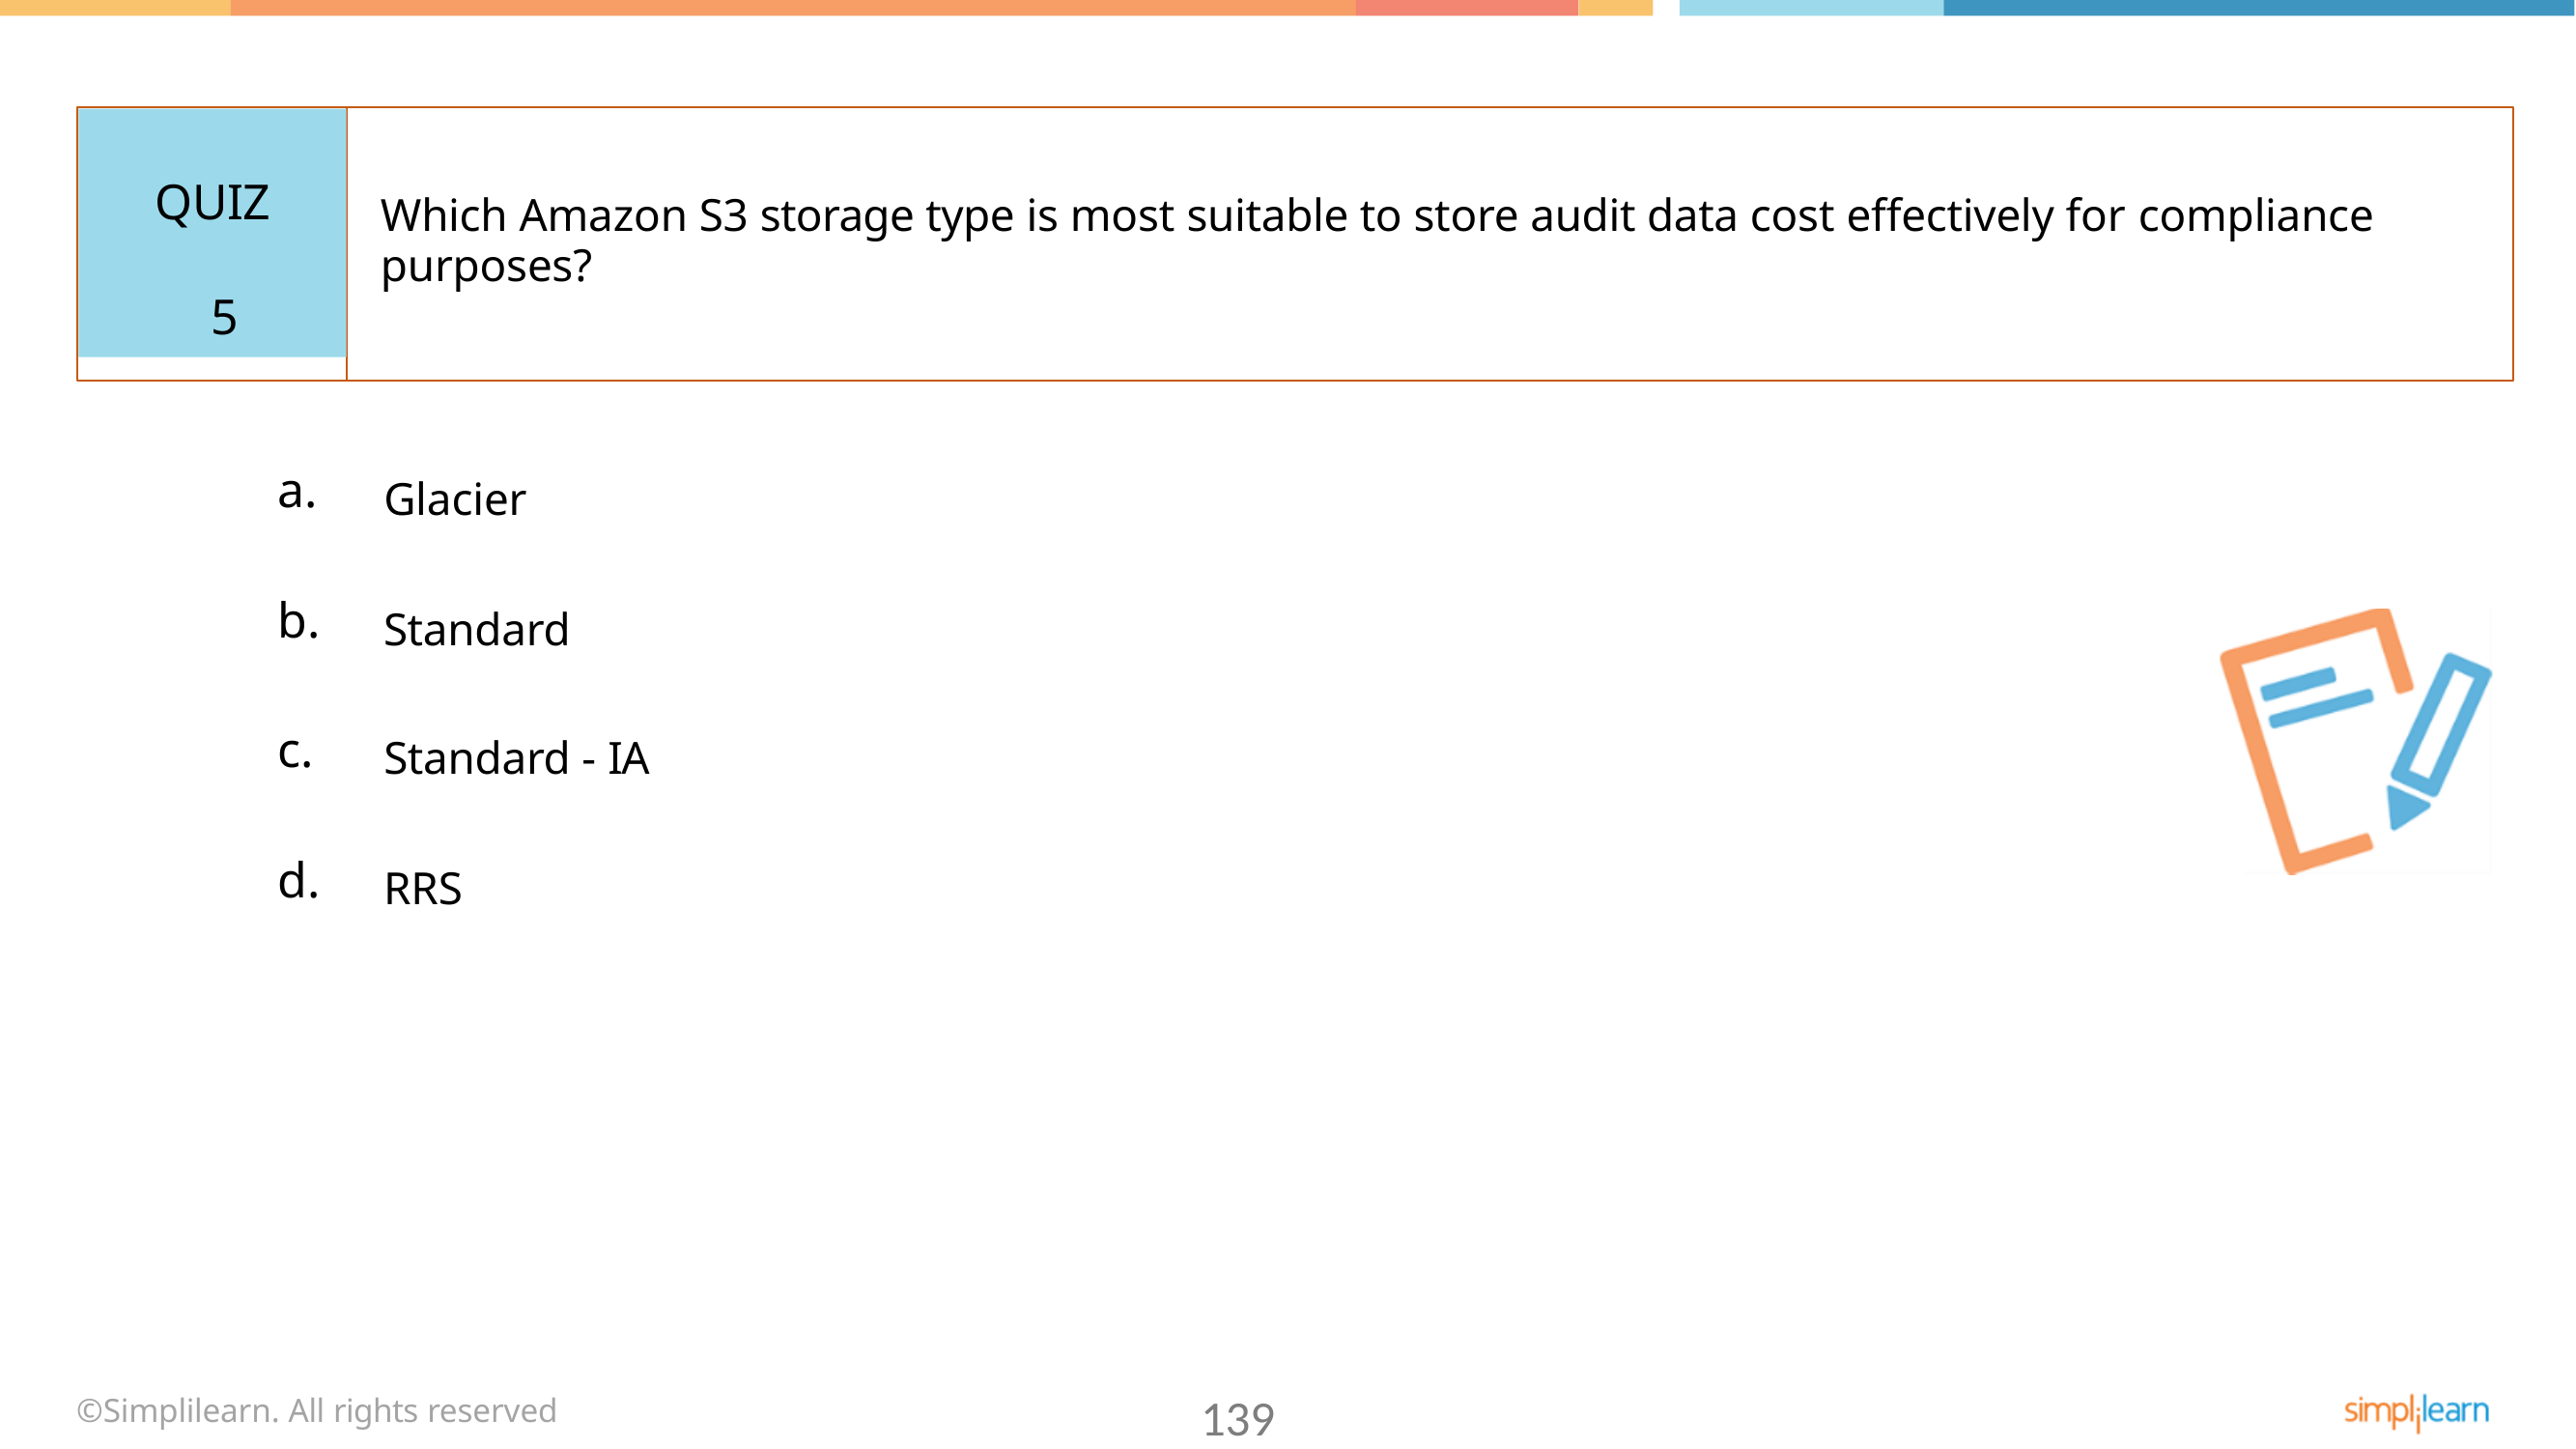

# QUIZ  5
Which Amazon S3 storage type is most suitable to store audit data cost effectively for compliance
purposes?
a.
Glacier
b.
Standard

c.
Standard - IA
d.
RRS
©Simplilearn. All rights reserved
139